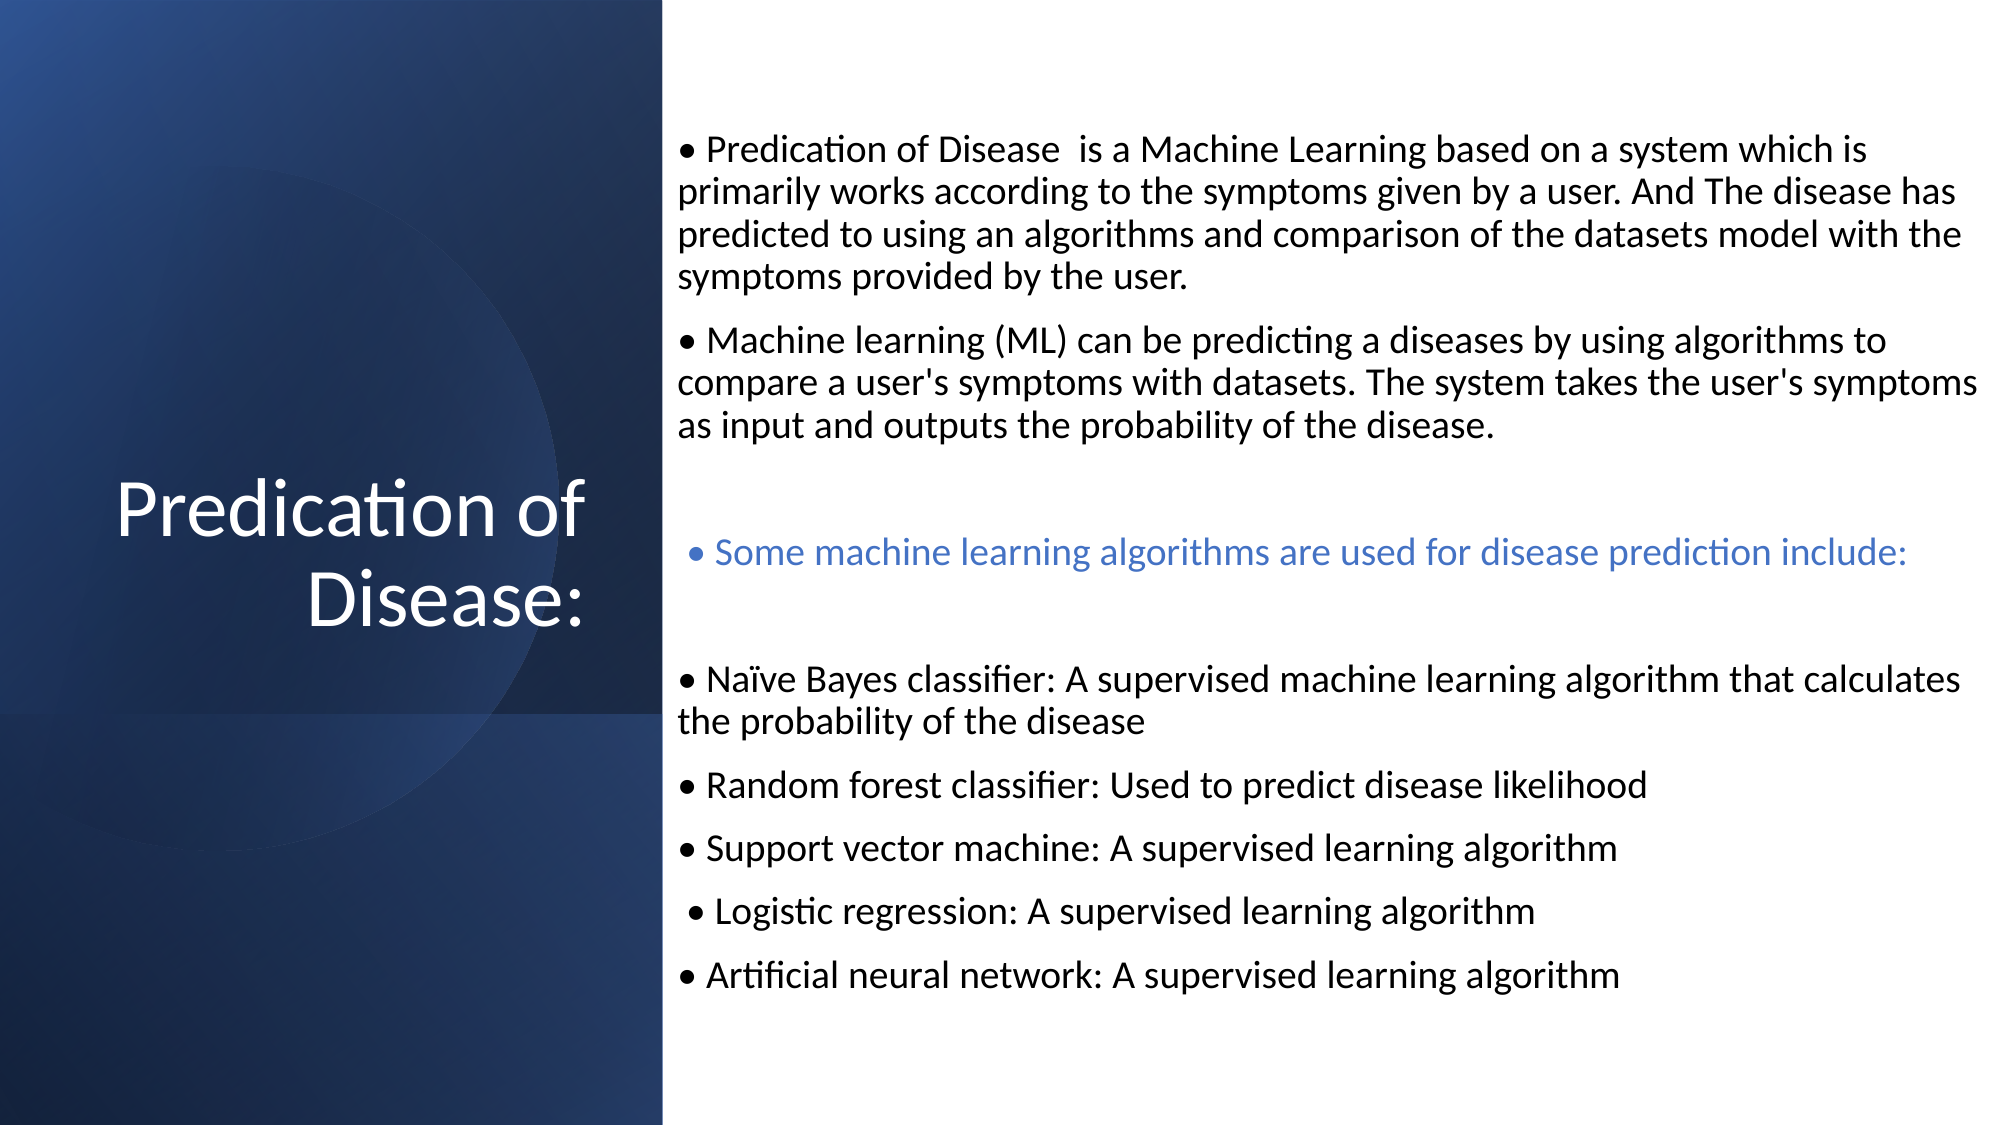

• Predication of Disease  is a Machine Learning based on a system which is primarily works according to the symptoms given by a user. And The disease has predicted to using an algorithms and comparison of the datasets model with the symptoms provided by the user.
• Machine learning (ML) can be predicting a diseases by using algorithms to compare a user's symptoms with datasets. The system takes the user's symptoms as input and outputs the probability of the disease.

 • Some machine learning algorithms are used for disease prediction include:

• Naïve Bayes classifier: A supervised machine learning algorithm that calculates the probability of the disease
• Random forest classifier: Used to predict disease likelihood
• Support vector machine: A supervised learning algorithm
 • Logistic regression: A supervised learning algorithm
• Artificial neural network: A supervised learning algorithm
# Predication of Disease: